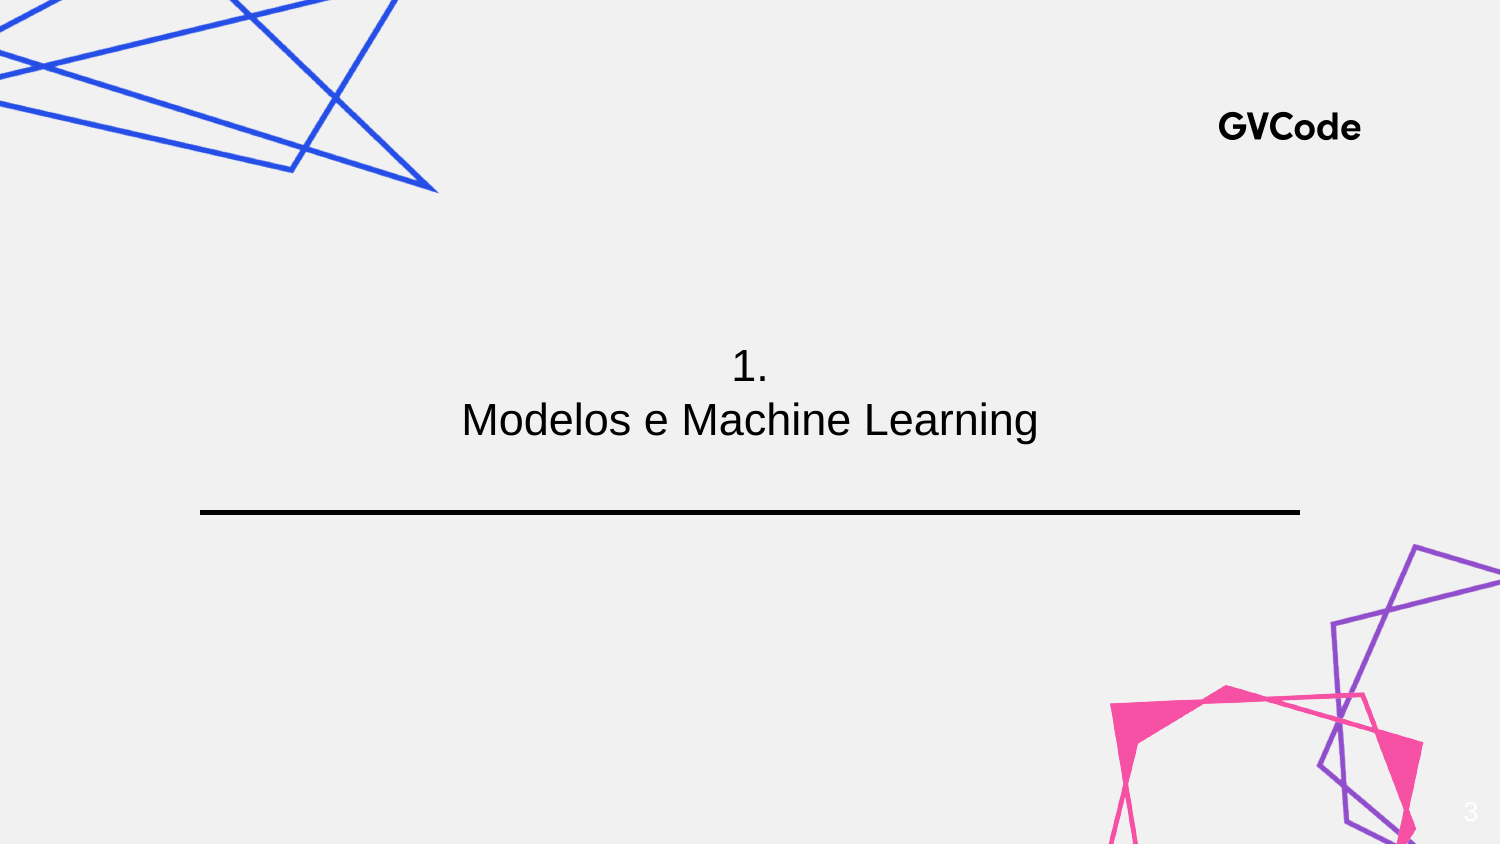

# 1.
Modelos e Machine Learning
3